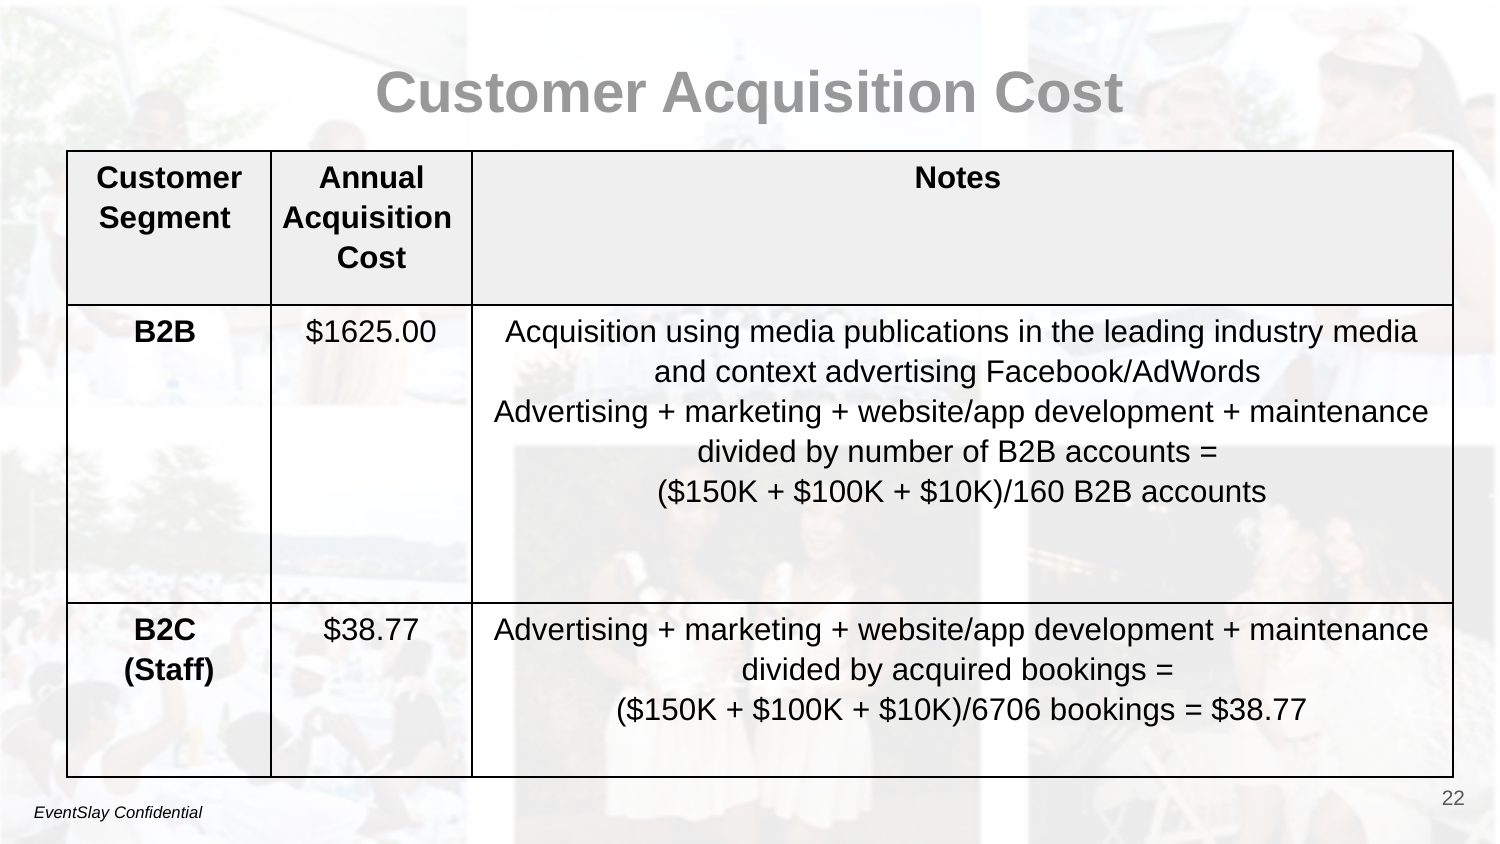

Customer Acquisition Cost
| Customer Segment | Annual Acquisition Cost | Notes |  |
| --- | --- | --- | --- |
| B2B | $1625.00 | Acquisition using media publications in the leading industry media and context advertising Facebook/AdWords Advertising + marketing + website/app development + maintenance divided by number of B2B accounts = ($150K + $100K + $10K)/160 B2B accounts |  |
| B2C (Staff) | $38.77 | Advertising + marketing + website/app development + maintenance divided by acquired bookings = ($150K + $100K + $10K)/6706 bookings = $38.77 |  |
22